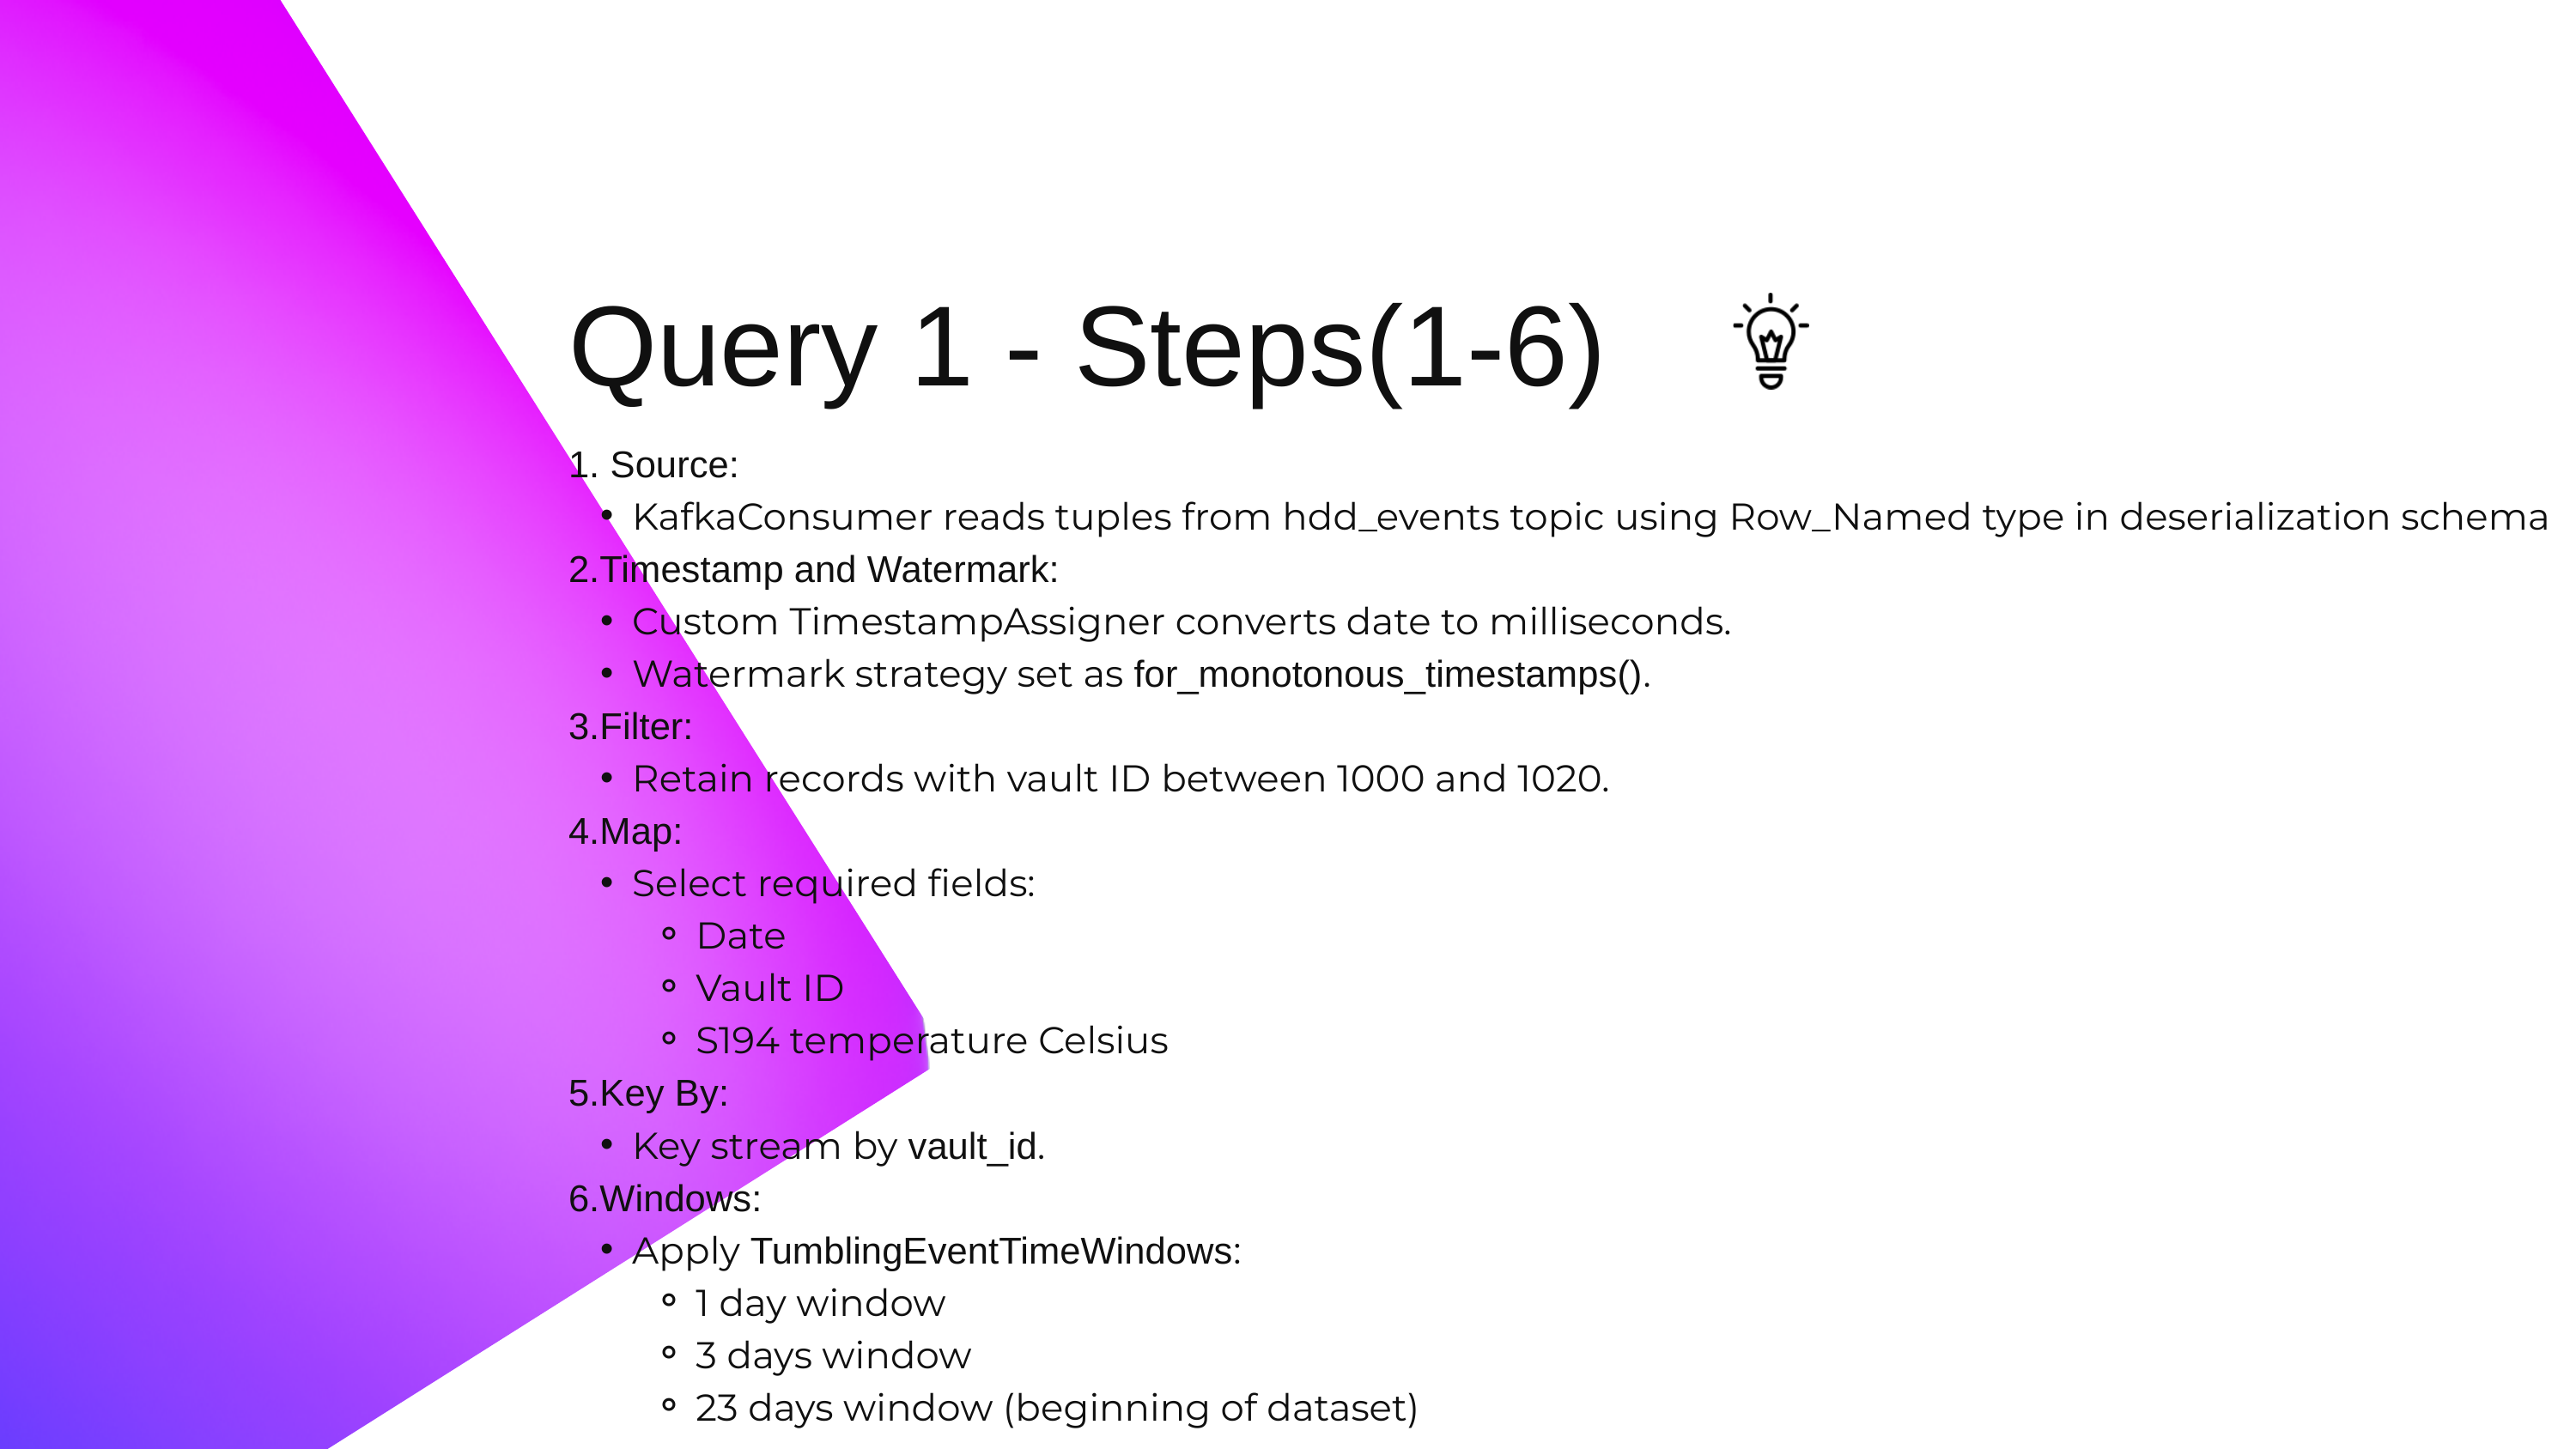

Query 1 - Steps(1-6)

1. Source:
KafkaConsumer reads tuples from hdd_events topic using Row_Named type in deserialization schema
2.Timestamp and Watermark:
Custom TimestampAssigner converts date to milliseconds.
Watermark strategy set as for_monotonous_timestamps().
3.Filter:
Retain records with vault ID between 1000 and 1020.
4.Map:
Select required fields:
Date
Vault ID
S194 temperature Celsius
5.Key By:
Key stream by vault_id.
6.Windows:
Apply TumblingEventTimeWindows:
1 day window
3 days window
23 days window (beginning of dataset)